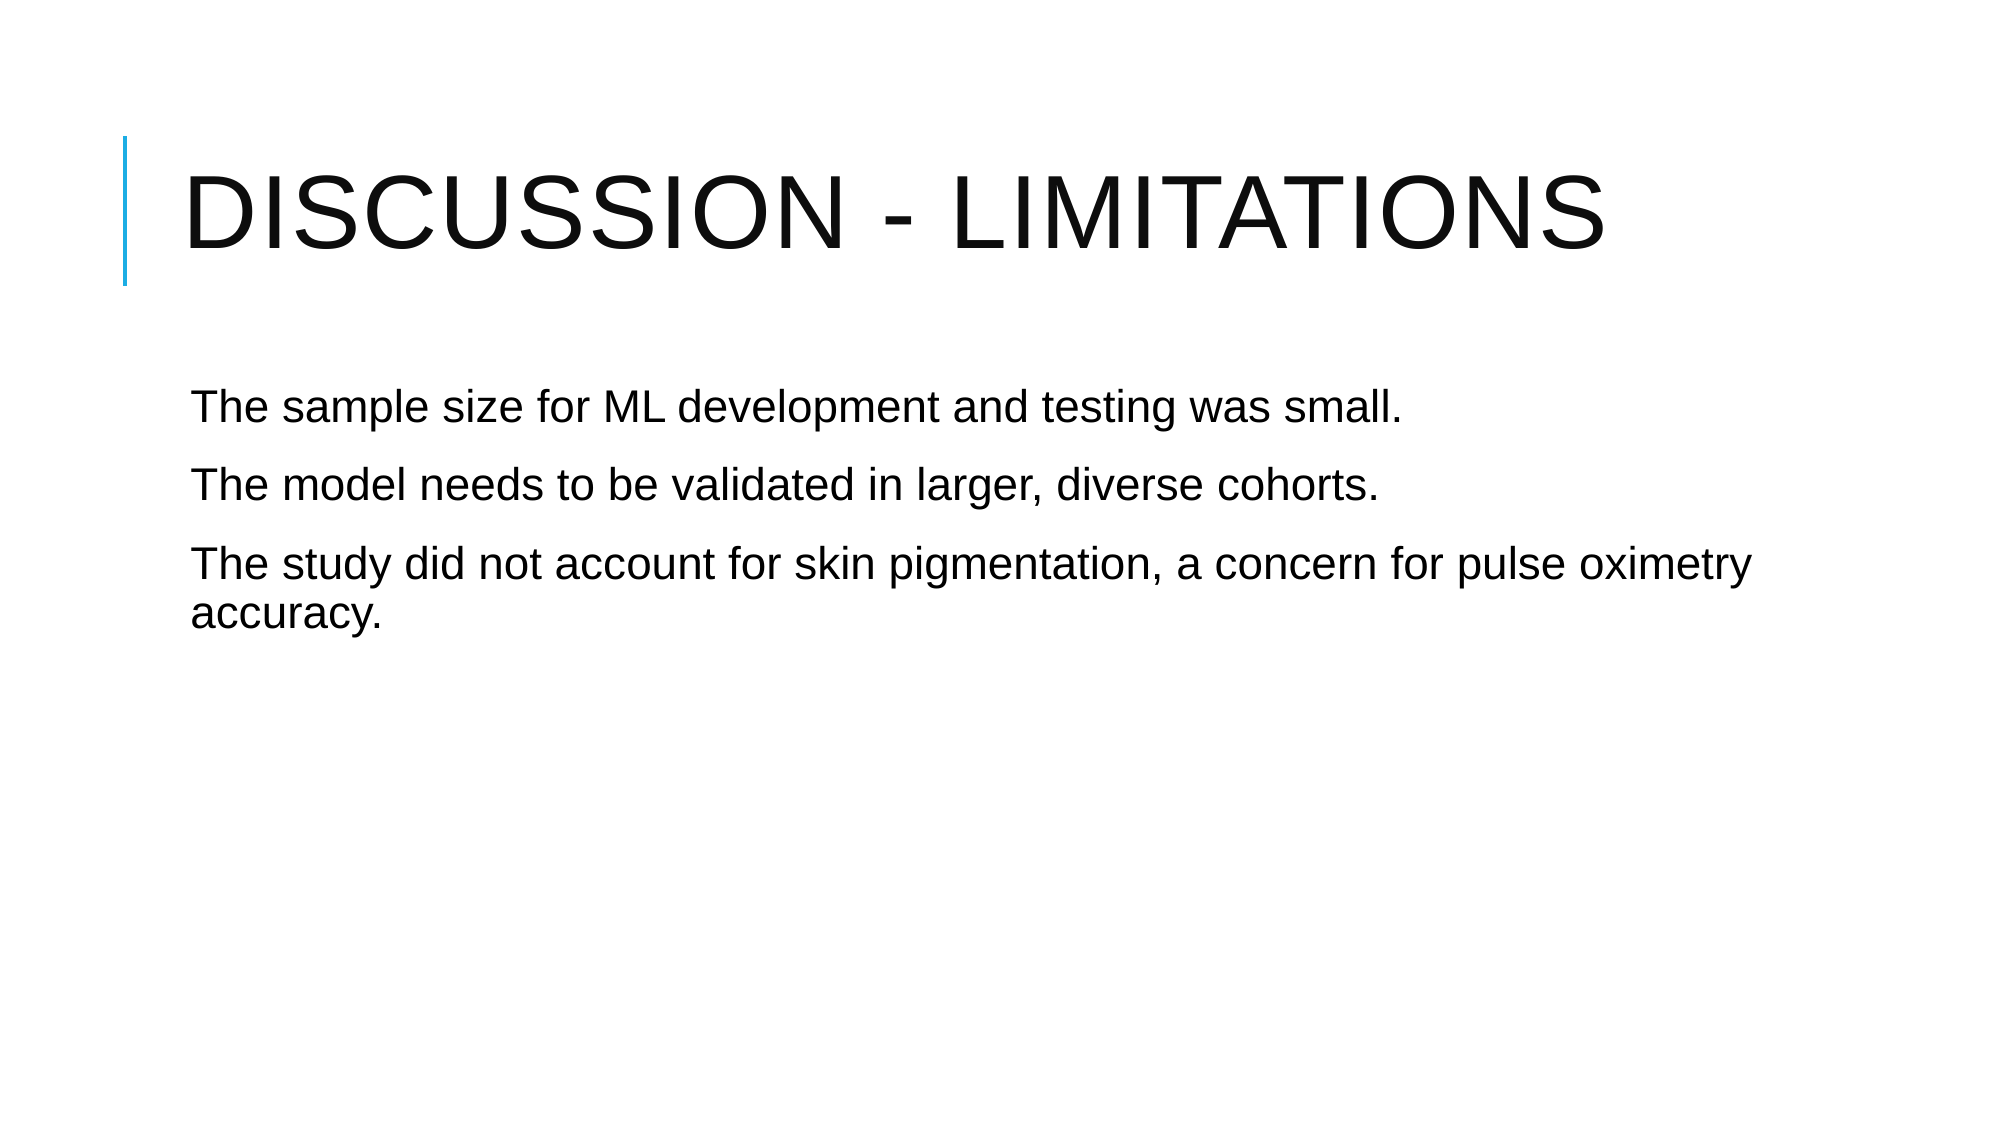

# Discussion - Limitations
The sample size for ML development and testing was small.
The model needs to be validated in larger, diverse cohorts.
The study did not account for skin pigmentation, a concern for pulse oximetry accuracy.